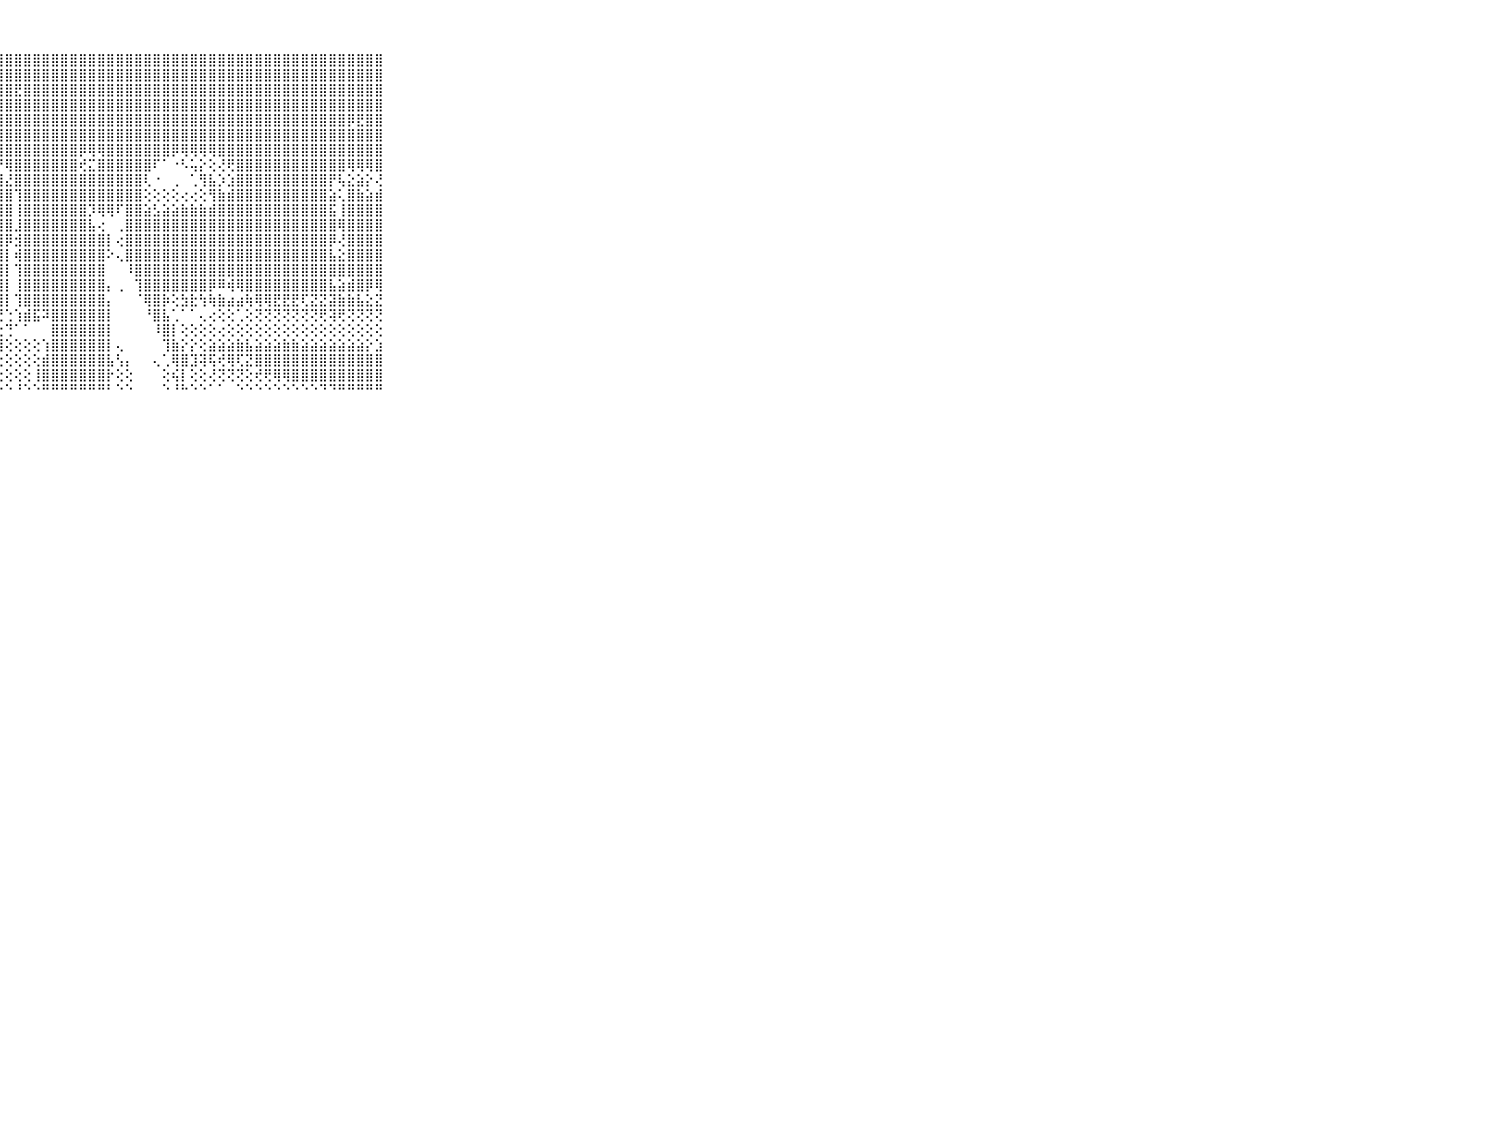

⠀⠀⠀⠀⠀⠀⠀⠀⠀⠀⠀⣿⣿⣿⣿⣿⣿⣿⣿⣿⣿⣿⣿⣿⣿⣿⣿⣿⣿⣿⣿⣿⣿⣿⣿⣿⣿⣿⣿⣿⣿⣿⣿⣿⣿⣿⣿⣿⣿⣿⣿⣿⣿⣿⣿⣿⣿⣿⣿⣿⣿⣿⣿⣿⣿⣿⣿⣿⣿⠀⠀⠀⠀⠀⠀⠀⠀⠀⠀⠀⠀
⠀⠀⠀⠀⠀⠀⠀⠀⠀⠀⠀⣯⣿⣿⣿⣿⣿⣿⣿⣿⣿⣿⣿⣿⣿⣿⣿⣿⣿⣿⣿⣿⣿⣿⣿⣿⣿⣿⣿⣿⣿⣿⣿⣿⣿⣿⣿⣿⣿⣿⣿⣿⣿⣿⣿⣿⣿⣿⣿⣿⣿⣿⣿⣿⣿⣿⣿⣿⣿⠀⠀⠀⠀⠀⠀⠀⠀⠀⠀⠀⠀
⠀⠀⠀⠀⠀⠀⠀⠀⠀⠀⠀⣿⣿⣿⣿⣿⣿⣿⣿⣿⣿⣿⣿⣿⣿⣿⣿⣿⣿⣟⣿⣿⣿⣿⣿⣿⣿⣿⣿⣿⣿⣿⣿⣿⣿⣿⣿⣿⣿⣿⣿⣿⣿⣿⣿⣿⣿⣿⣿⣿⣿⣿⣿⣿⣿⣿⣿⣿⣿⠀⠀⠀⠀⠀⠀⠀⠀⠀⠀⠀⠀
⠀⠀⠀⠀⠀⠀⠀⠀⠀⠀⠀⣿⣿⣿⣿⣿⣿⣿⣿⣿⣿⣿⣿⣿⣿⣿⣿⣿⣿⣿⣿⣿⣿⣿⣿⣿⣿⣿⣿⣿⣿⣿⣿⣿⣿⣿⣿⣿⣿⣿⣿⣿⣿⣿⣿⣿⣿⣿⣿⣿⣿⣿⣿⣿⣿⣿⣿⣿⣿⠀⠀⠀⠀⠀⠀⠀⠀⠀⠀⠀⠀
⠀⠀⠀⠀⠀⠀⠀⠀⠀⠀⠀⣿⣿⣿⣿⣿⣿⣿⣿⣿⣿⣿⣿⣿⣿⣿⣿⣿⣿⣿⣿⣿⣿⣿⣿⣿⣿⣿⣿⣿⣿⣿⣿⣿⣿⣿⣿⣿⣿⣿⣿⣿⣿⣿⣿⣿⣿⣿⣿⣿⣿⣿⣿⣿⣿⡿⣟⣿⣿⠀⠀⠀⠀⠀⠀⠀⠀⠀⠀⠀⠀
⠀⠀⠀⠀⠀⠀⠀⠀⠀⠀⠀⣿⣿⣿⣿⣿⣿⣿⡿⢿⢟⢟⢟⢿⣿⣿⣿⣿⣿⣿⣿⣿⣿⣿⣿⣿⣿⣿⣿⣿⣿⣿⣿⣿⣿⣿⣿⣿⣿⣿⣿⣿⣿⣿⣿⣿⣿⣿⣿⣿⣿⣿⣿⣿⣿⣿⣿⣿⣿⠀⠀⠀⠀⠀⠀⠀⠀⠀⠀⠀⠀
⠀⠀⠀⠀⠀⠀⠀⠀⠀⠀⠀⣿⡿⣿⣿⣿⣏⣕⣑⡑⠑⠓⠗⢵⣕⡝⢻⣿⣿⣿⣿⣿⣿⣿⣿⣿⡿⢿⢿⣿⣿⣿⣿⣿⣿⣿⡿⢿⢿⢿⢿⣿⣿⣿⣿⣿⣿⣿⣿⣿⣿⣿⣿⣿⣿⣿⣿⣿⣿⠀⠀⠀⠀⠀⠀⠀⠀⠀⠀⠀⠀
⠀⠀⠀⠀⠀⠀⠀⠀⠀⠀⠀⢹⣿⣿⢏⢕⢕⢜⢝⢝⢝⢝⢝⢕⢕⢝⢧⡜⢿⣿⣿⣿⣿⣿⣿⣿⢞⣍⣿⣿⣿⣿⣿⣿⠏⠁⠐⠣⢥⡕⢕⢜⢟⣿⣿⣿⣿⣿⣿⣿⣿⣿⣿⣿⣿⢿⢿⢿⣿⠀⠀⠀⠀⠀⠀⠀⠀⠀⠀⠀⠀
⠀⠀⠀⠀⠀⠀⠀⠀⠀⠀⠀⣿⣿⣷⣱⣕⣕⣕⣕⣕⢕⢕⢕⢕⢕⢕⢜⢻⣜⣿⣿⣿⣿⣿⣿⣿⣿⣿⣿⣿⣿⣿⣿⢇⠐⠀⢀⠀⢁⢻⣧⡱⣱⣿⣿⣿⣿⣿⣿⣿⣿⣿⣿⡟⢧⣕⣵⡕⢜⠀⠀⠀⠀⠀⠀⠀⠀⠀⠀⠀⠀
⠀⠀⠀⠀⠀⠀⠀⠀⠀⠀⠀⣿⣿⣿⣿⣿⣿⣿⣿⣿⣿⣿⣿⣷⣷⣧⣷⣼⣿⢹⣿⣿⣿⣿⣿⣿⣿⣿⣿⣿⣿⣿⣿⢕⢕⢕⢕⢔⢔⢕⢻⣷⣾⣿⣿⣿⣿⣿⣿⣿⣿⣿⣿⣵⢅⣿⣷⣵⣾⠀⠀⠀⠀⠀⠀⠀⠀⠀⠀⠀⠀
⠀⠀⠀⠀⠀⠀⠀⠀⠀⠀⠀⣿⣿⣿⣿⣿⣿⣿⣿⣿⣿⣿⣿⣿⣿⣿⣿⣿⣿⢸⣿⣿⣿⣿⣿⣿⣿⡹⢿⢿⠏⣿⣿⣵⣣⣵⣵⣷⣷⣷⣾⣿⣿⣿⣿⣿⣿⣿⣿⣿⣿⣿⣿⣯⢸⣿⣿⣿⣿⠀⠀⠀⠀⠀⠀⠀⠀⠀⠀⠀⠀
⠀⠀⠀⠀⠀⠀⠀⠀⠀⠀⠀⣿⣿⣿⣿⣿⣿⣿⣿⣿⣿⣿⣿⣿⣿⣿⣿⣿⣿⣸⣿⣿⣿⣿⣿⣿⣿⣧⢔⠀⢀⣿⣿⣿⣿⣿⣿⣿⣿⣿⣿⣿⣿⣿⣿⣿⣿⣿⣿⣿⣿⣿⣿⣿⢿⣿⣿⣿⣿⠀⠀⠀⠀⠀⠀⠀⠀⠀⠀⠀⠀
⠀⠀⠀⠀⠀⠀⠀⠀⠀⠀⠀⣿⣿⣿⣿⣿⣿⣿⣿⣿⣿⣿⣿⣿⣿⣿⣿⣿⡿⣺⣿⣿⣿⣿⣿⣿⣿⣿⣿⡇⢔⣿⣿⣿⣿⣿⣿⣿⣿⣿⣿⣿⣿⣿⣿⣿⣿⣿⣿⣿⣿⣿⣿⡿⢜⣿⣿⣿⣿⠀⠀⠀⠀⠀⠀⠀⠀⠀⠀⠀⠀
⠀⠀⠀⠀⠀⠀⠀⠀⠀⠀⠀⣽⣿⣿⣿⣿⣿⣿⣿⣿⣿⣿⣿⣿⣿⣿⣿⣿⡇⢾⣿⣿⣿⣿⣿⣿⣿⣿⣿⠕⢄⣿⣿⣿⣿⣿⣿⣿⣿⣿⣿⣿⣿⣿⣿⣿⣿⣿⣿⣿⣿⣿⣿⣧⣕⣿⣿⣿⣿⠀⠀⠀⠀⠀⠀⠀⠀⠀⠀⠀⠀
⠀⠀⠀⠀⠀⠀⠀⠀⠀⠀⠀⣹⣿⣿⣿⣿⣿⣿⣿⣿⣿⣿⣿⣿⣿⣿⣿⣿⡇⢹⣿⣿⣿⣿⣿⣿⣿⣿⣿⠀⠀⠸⣿⣿⣿⣿⣿⣿⣿⣿⣿⣿⣿⣿⣿⣿⣿⣿⣿⣿⣿⣿⣿⣿⣿⣿⣿⣿⣿⠀⠀⠀⠀⠀⠀⠀⠀⠀⠀⠀⠀
⠀⠀⠀⠀⠀⠀⠀⠀⠀⠀⠀⢿⣿⣿⣿⣿⣿⣿⣿⣿⣿⣿⣿⣿⣿⣿⣿⣿⡇⢸⣿⣿⣿⣿⣿⣿⣿⣿⣿⡄⢀⠀⢹⣿⣿⣿⣿⣿⣿⣿⡿⠿⢾⢿⣿⣿⣿⣿⣿⣿⣿⣿⣿⣧⣵⣾⣿⡿⢿⠀⠀⠀⠀⠀⠀⠀⠀⠀⠀⠀⠀
⠀⠀⠀⠀⠀⠀⠀⠀⠀⠀⠀⣿⣿⣿⣿⣿⣿⣿⣿⣿⣿⣿⣿⣿⣿⣿⣿⣿⡇⢹⣿⣿⣿⣿⣿⣿⣿⣿⣿⡄⠀⠀⠈⢿⣿⡷⢕⣳⣗⢳⢷⣷⣴⣴⢷⢿⢿⣟⣟⣟⢏⣝⣝⣽⣷⣷⣧⣕⣝⠀⠀⠀⠀⠀⠀⠀⠀⠀⠀⠀⠀
⠀⠀⠀⠀⠀⠀⠀⠀⠀⠀⠀⣿⣿⢝⢝⢝⢝⢝⣝⣝⣹⢽⣽⢟⢟⢟⢝⢝⢑⢱⣾⣯⠽⣿⣿⣿⣿⣿⣿⡇⠀⠀⠀⠘⣿⣧⢁⠁⠁⢄⢔⢕⢕⢁⢕⢝⢝⢝⢝⢝⢝⢝⢟⢽⢟⢝⢝⢝⢝⠀⠀⠀⠀⠀⠀⠀⠀⠀⠀⠀⠀
⠀⠀⠀⠀⠀⠀⠀⠀⠀⠀⠀⣿⣿⣷⣷⣧⣷⣾⣿⡷⠿⠷⠷⠞⠟⢛⢛⢑⢙⠁⠁⠀⠀⣿⣿⣿⣿⣿⣿⡇⠀⠀⠀⠀⠸⣿⡇⢕⢕⢕⢕⢔⢕⢕⢕⢕⢕⢕⢕⢕⢕⢕⢕⢕⢕⢕⢕⢕⢕⠀⠀⠀⠀⠀⠀⠀⠀⠀⠀⠀⠀
⠀⠀⠀⠀⠀⠀⠀⠀⠀⠀⠀⠙⠉⢉⢅⢅⢄⢔⢔⢔⢔⢕⢕⢕⢕⢕⢕⢸⢕⢕⢕⢕⢱⣿⣿⣿⣿⣿⣿⡇⢄⠀⠀⠀⠀⢹⣷⡕⡕⢕⣵⣵⣵⣷⣧⣵⣵⣵⣷⣷⣵⣵⣵⣵⣵⣵⣵⡕⣱⠀⠀⠀⠀⠀⠀⠀⠀⠀⠀⠀⠀
⠀⠀⠀⠀⠀⠀⠀⠀⠀⠀⠀⠀⢔⢕⢕⢕⢕⢕⢕⢕⢕⢕⢕⢕⢕⢕⢕⢕⢕⢕⢕⢕⣾⣿⣿⣿⣿⣿⣿⣧⢣⡄⠀⠀⢄⢁⢿⣿⣹⢽⢯⢞⢿⢏⣝⣿⣿⣿⣿⣿⣿⣿⣿⣿⣿⣿⣿⣿⣿⠀⠀⠀⠀⠀⠀⠀⠀⠀⠀⠀⠀
⠀⠀⠀⠀⠀⠀⠀⠀⠀⠀⠀⢀⢕⢕⢕⢕⢕⢕⢕⢕⢕⢕⢕⢕⢕⢕⢕⢕⢕⢕⢕⢸⣿⣿⣿⣿⣿⣿⣿⡗⢕⢕⠀⠀⠀⢕⢮⡇⢕⢕⢜⢝⢝⢝⢕⢞⢟⢿⢿⣿⣿⣿⣿⣿⣿⣿⣿⣿⣿⠀⠀⠀⠀⠀⠀⠀⠀⠀⠀⠀⠀
⠀⠀⠀⠀⠀⠀⠀⠀⠀⠀⠀⠑⠑⠑⠑⠑⠑⠑⠑⠑⠑⠑⠑⠑⠑⠑⠃⠑⠑⠘⠑⠑⠛⠛⠛⠛⠛⠛⠛⠃⠑⠑⠀⠀⠀⠑⠘⠓⠑⠑⠁⠁⠀⠑⠑⠑⠑⠑⠑⠑⠑⠑⠙⠙⠛⠛⠛⠛⠛⠀⠀⠀⠀⠀⠀⠀⠀⠀⠀⠀⠀